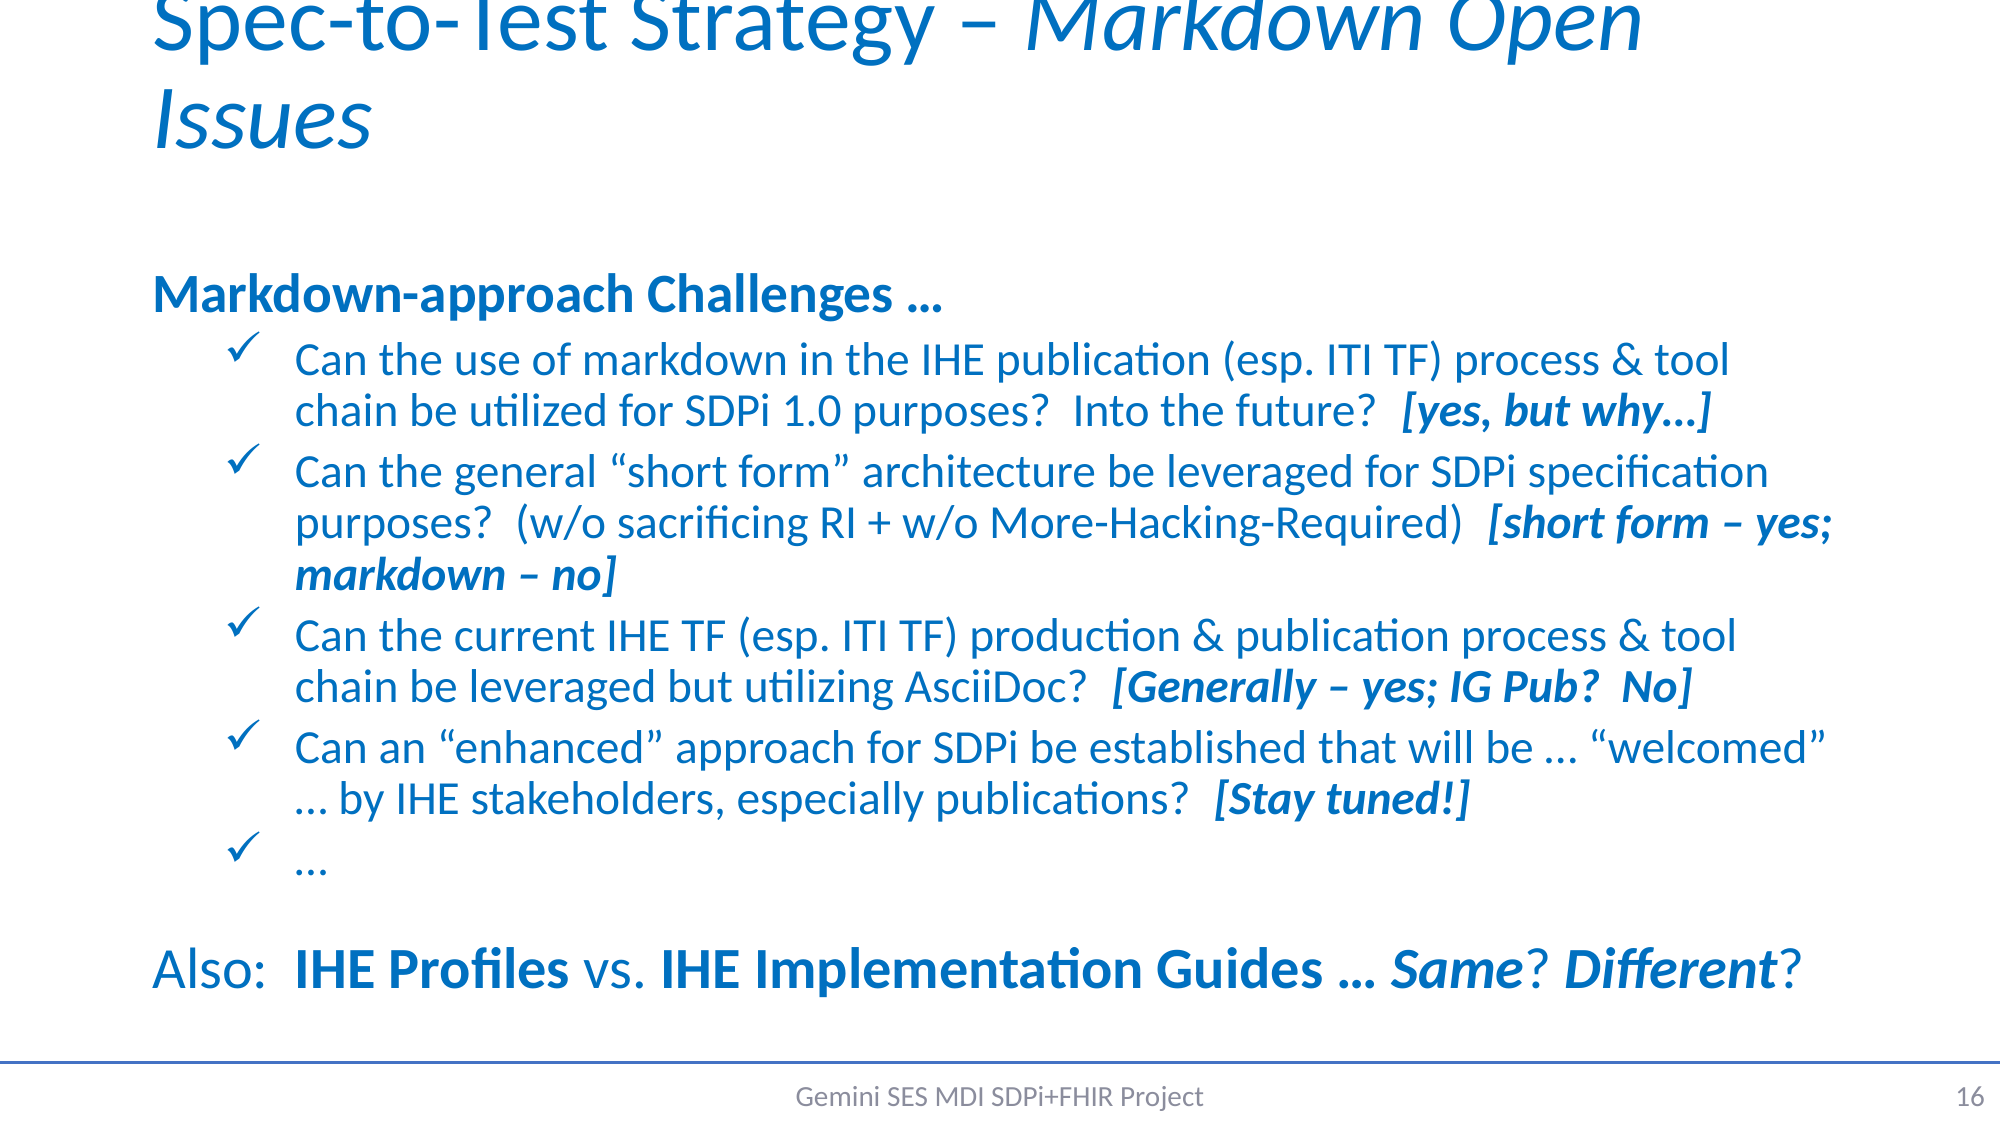

# Spec-to-Test Strategy – Markdown Open Issues
Markdown-approach Challenges …
Can the use of markdown in the IHE publication (esp. ITI TF) process & tool chain be utilized for SDPi 1.0 purposes?  Into the future?  [yes, but why…]
Can the general “short form” architecture be leveraged for SDPi specification purposes?  (w/o sacrificing RI + w/o More-Hacking-Required)  [short form – yes; markdown – no]
Can the current IHE TF (esp. ITI TF) production & publication process & tool chain be leveraged but utilizing AsciiDoc?  [Generally – yes; IG Pub?  No]
Can an “enhanced” approach for SDPi be established that will be … “welcomed” … by IHE stakeholders, especially publications?  [Stay tuned!]
…
Also:  IHE Profiles vs. IHE Implementation Guides … Same? Different?
Gemini SES MDI SDPi+FHIR Project
16